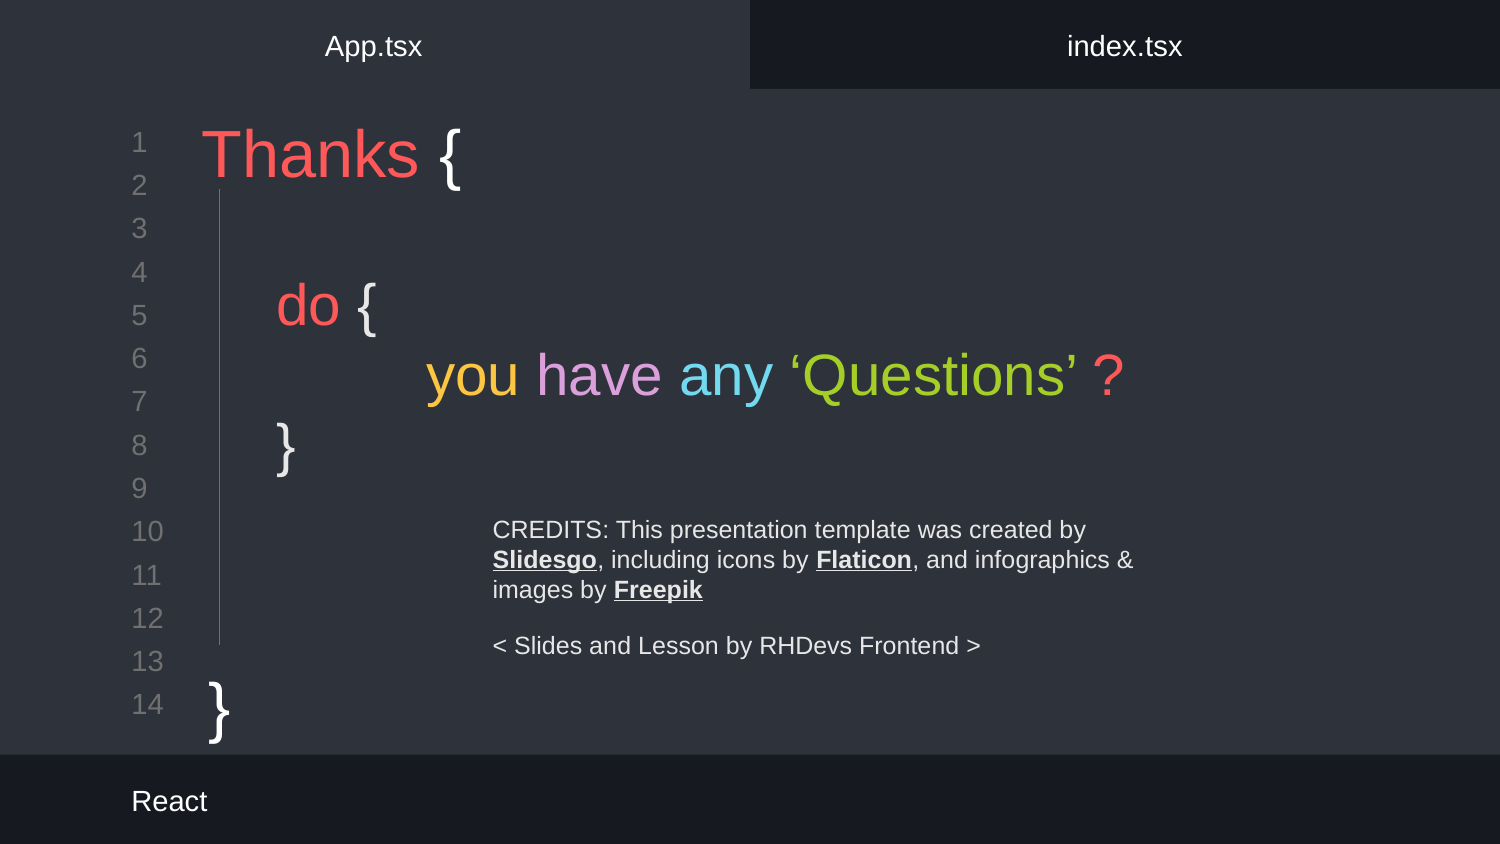

App.tsx
index.tsx
# Thanks {
}
do {
	you have any ‘Questions’ ?
}
< Slides and Lesson by RHDevs Frontend >
React